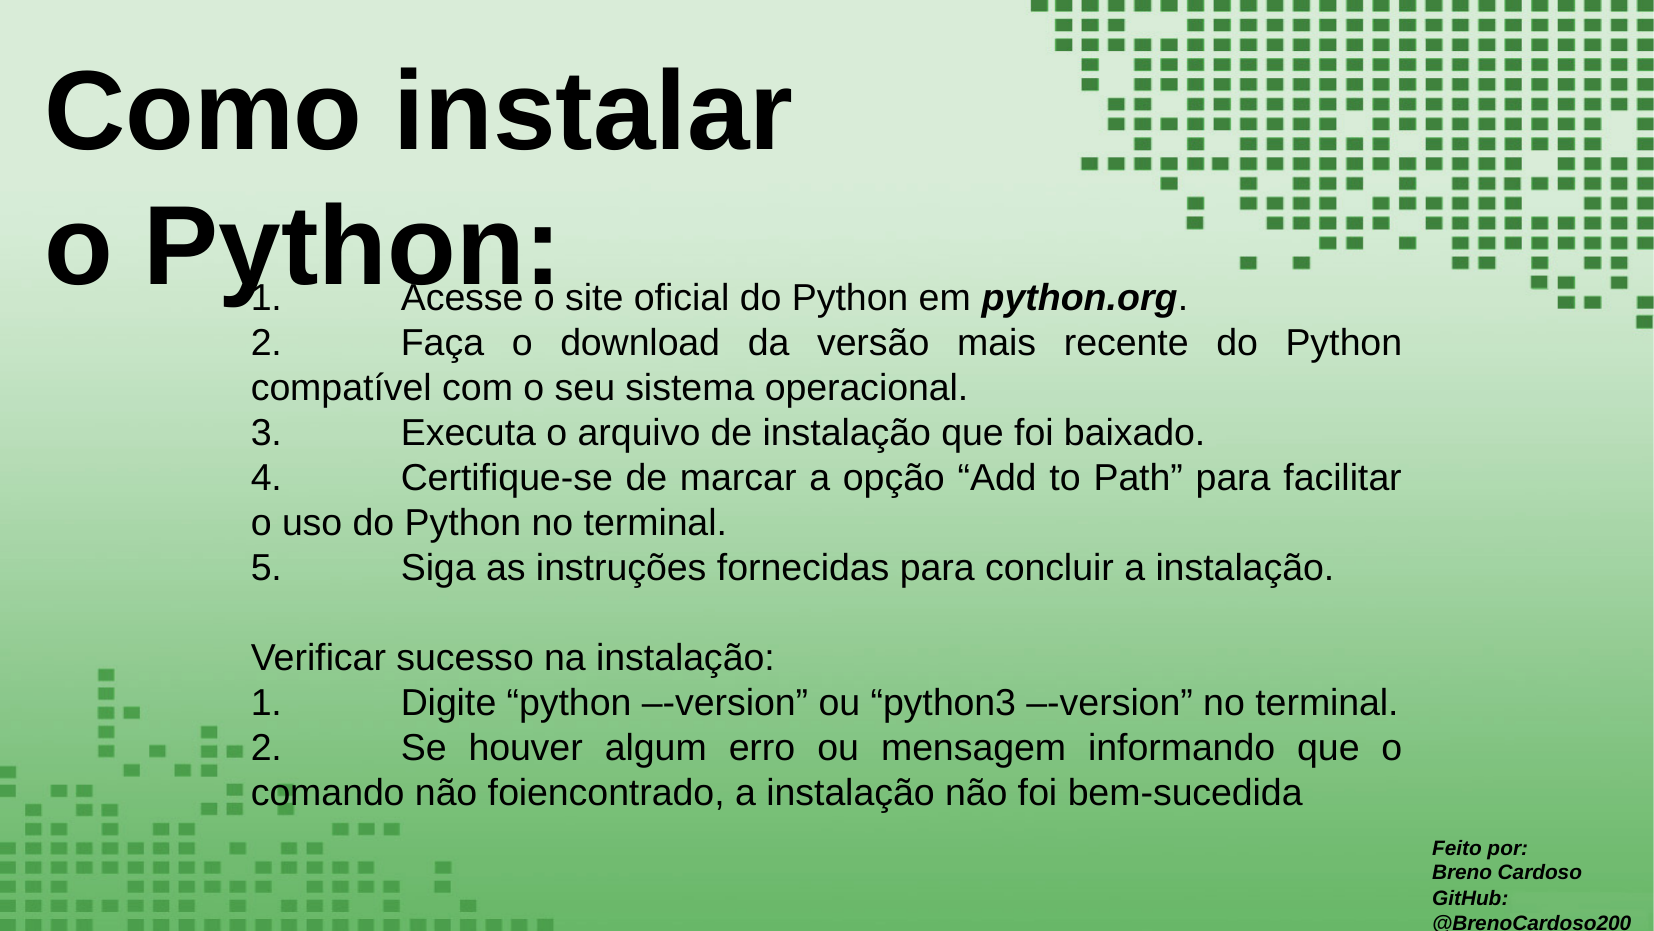

Como instalar o Python:
1. 	Acesse o site oficial do Python em python.org.
2.	Faça o download da versão mais recente do Python compatível com o seu sistema operacional.
3.	Executa o arquivo de instalação que foi baixado.
4.	Certifique-se de marcar a opção “Add to Path” para facilitar o uso do Python no terminal.
5. 	Siga as instruções fornecidas para concluir a instalação.

Verificar sucesso na instalação:
1. 	Digite “python –-version” ou “python3 –-version” no terminal.
2.	Se houver algum erro ou mensagem informando que o comando não foiencontrado, a instalação não foi bem-sucedida
Feito por:
Breno Cardoso
GitHub:
@BrenoCardoso2002